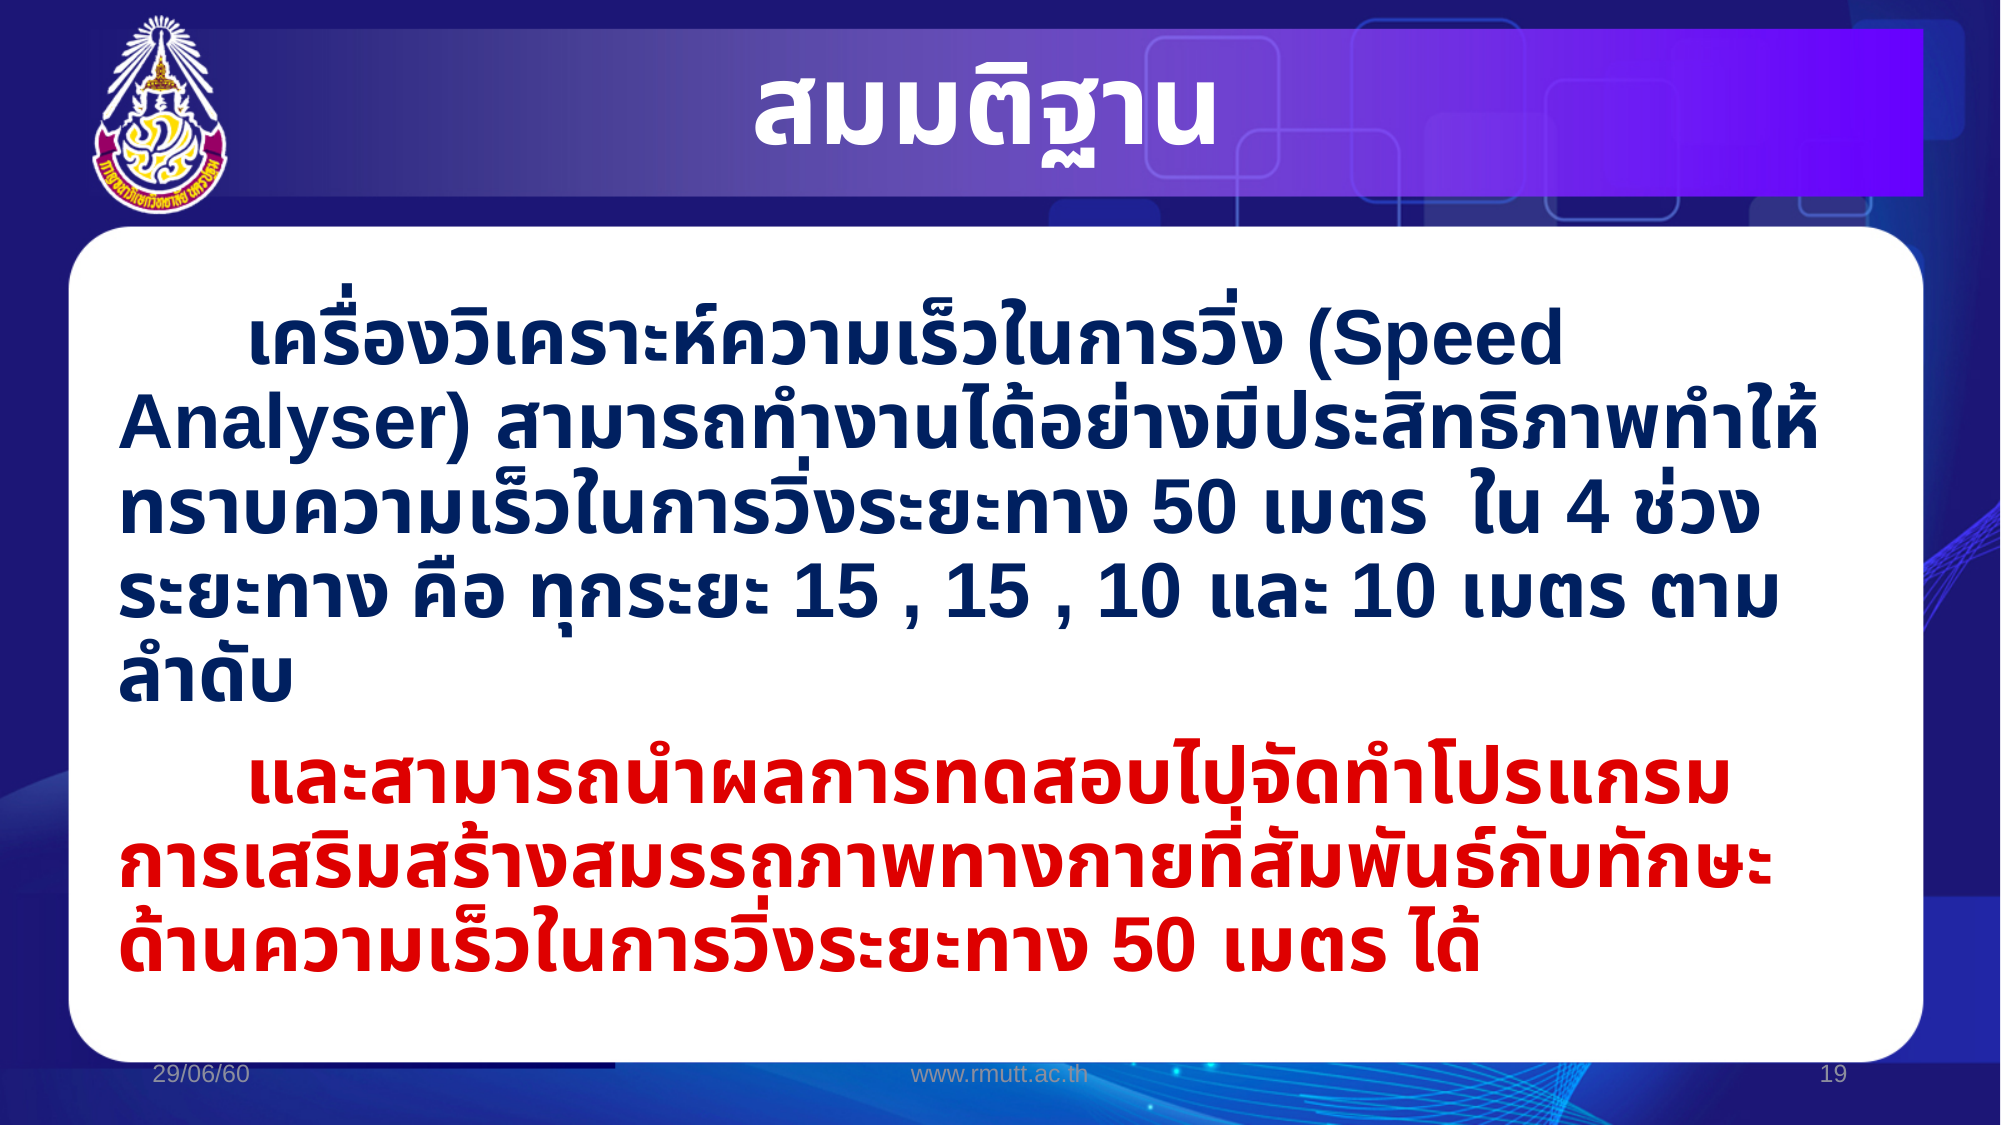

# สมมติฐาน
	เครื่องวิเคราะห์ความเร็วในการวิ่ง (Speed Analyser) สามารถทำงานได้อย่างมีประสิทธิภาพทำให้ทราบความเร็วในการวิ่งระยะทาง 50 เมตร  ใน 4 ช่วงระยะทาง คือ ทุกระยะ 15 , 15 , 10 และ 10 เมตร ตามลำดับ
	และสามารถนำผลการทดสอบไปจัดทำโปรแกรมการเสริมสร้างสมรรถภาพทางกายที่สัมพันธ์กับทักษะด้านความเร็วในการวิ่งระยะทาง 50 เมตร ได้
29/06/60
www.rmutt.ac.th
19